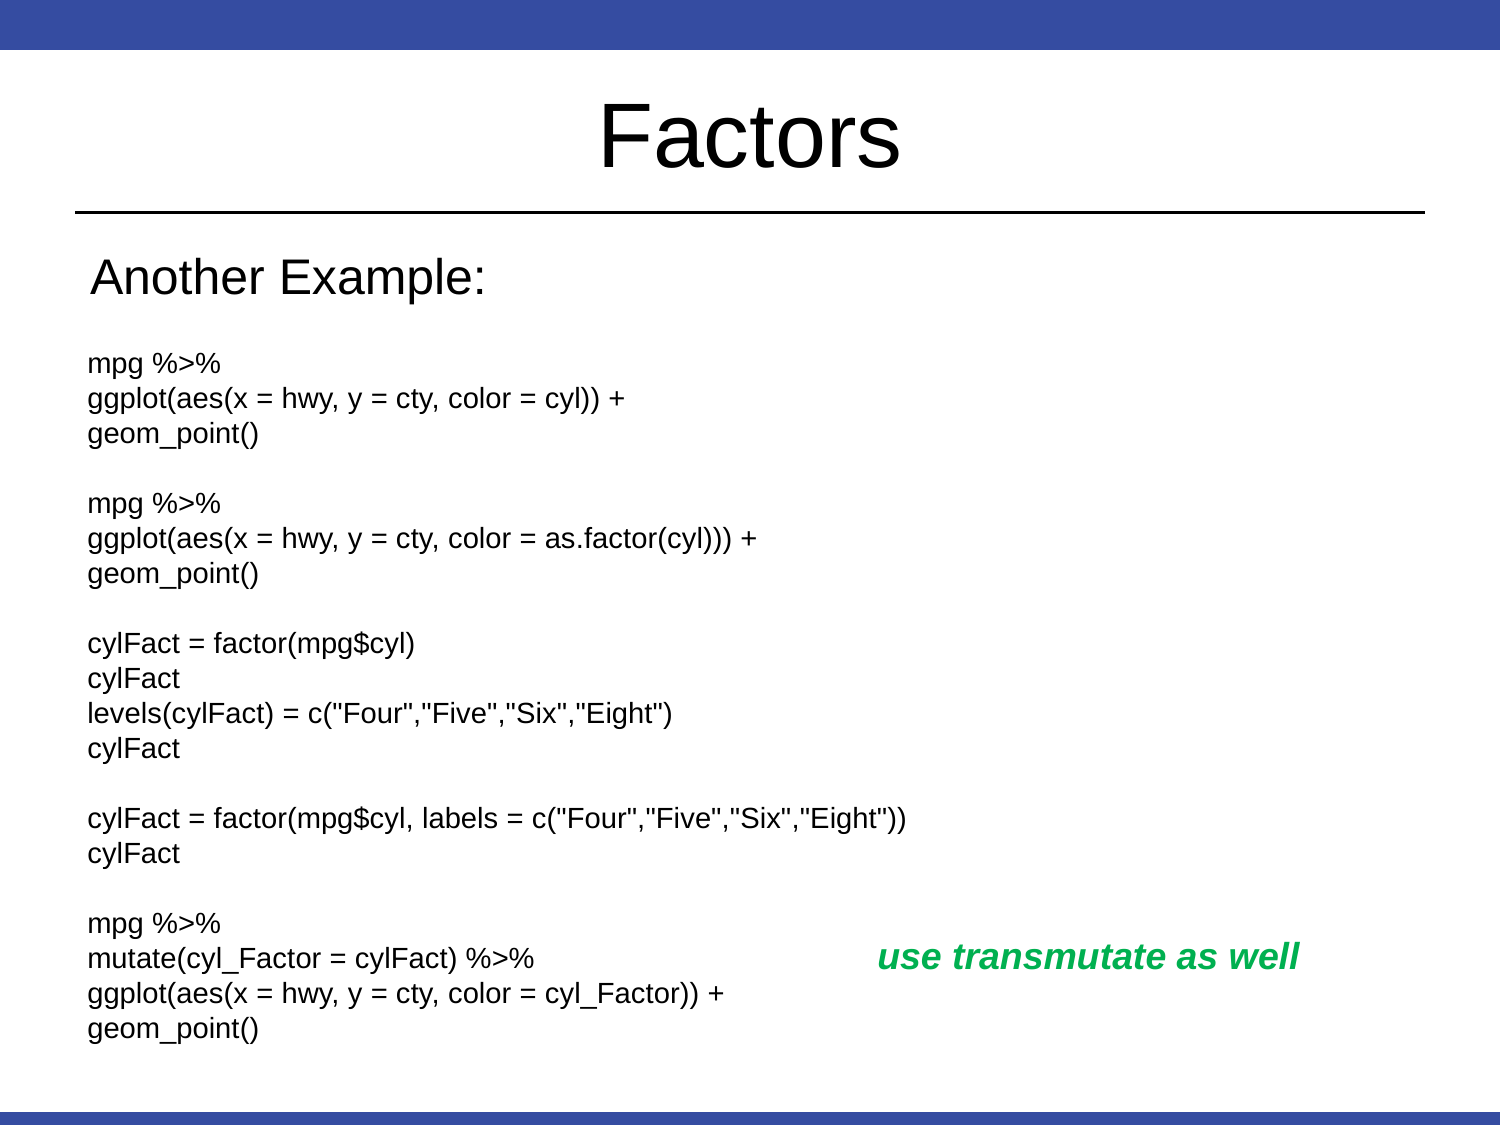

# Factors
Another Example:
mpg %>%
ggplot(aes(x = hwy, y = cty, color = cyl)) +
geom_point()

mpg %>%
ggplot(aes(x = hwy, y = cty, color = as.factor(cyl))) +
geom_point()

cylFact = factor(mpg$cyl)
cylFact
levels(cylFact) = c("Four","Five","Six","Eight")
cylFact

cylFact = factor(mpg$cyl, labels = c("Four","Five","Six","Eight"))
cylFact

mpg %>%
mutate(cyl_Factor = cylFact) %>%
ggplot(aes(x = hwy, y = cty, color = cyl_Factor)) +
geom_point()
use transmutate as well